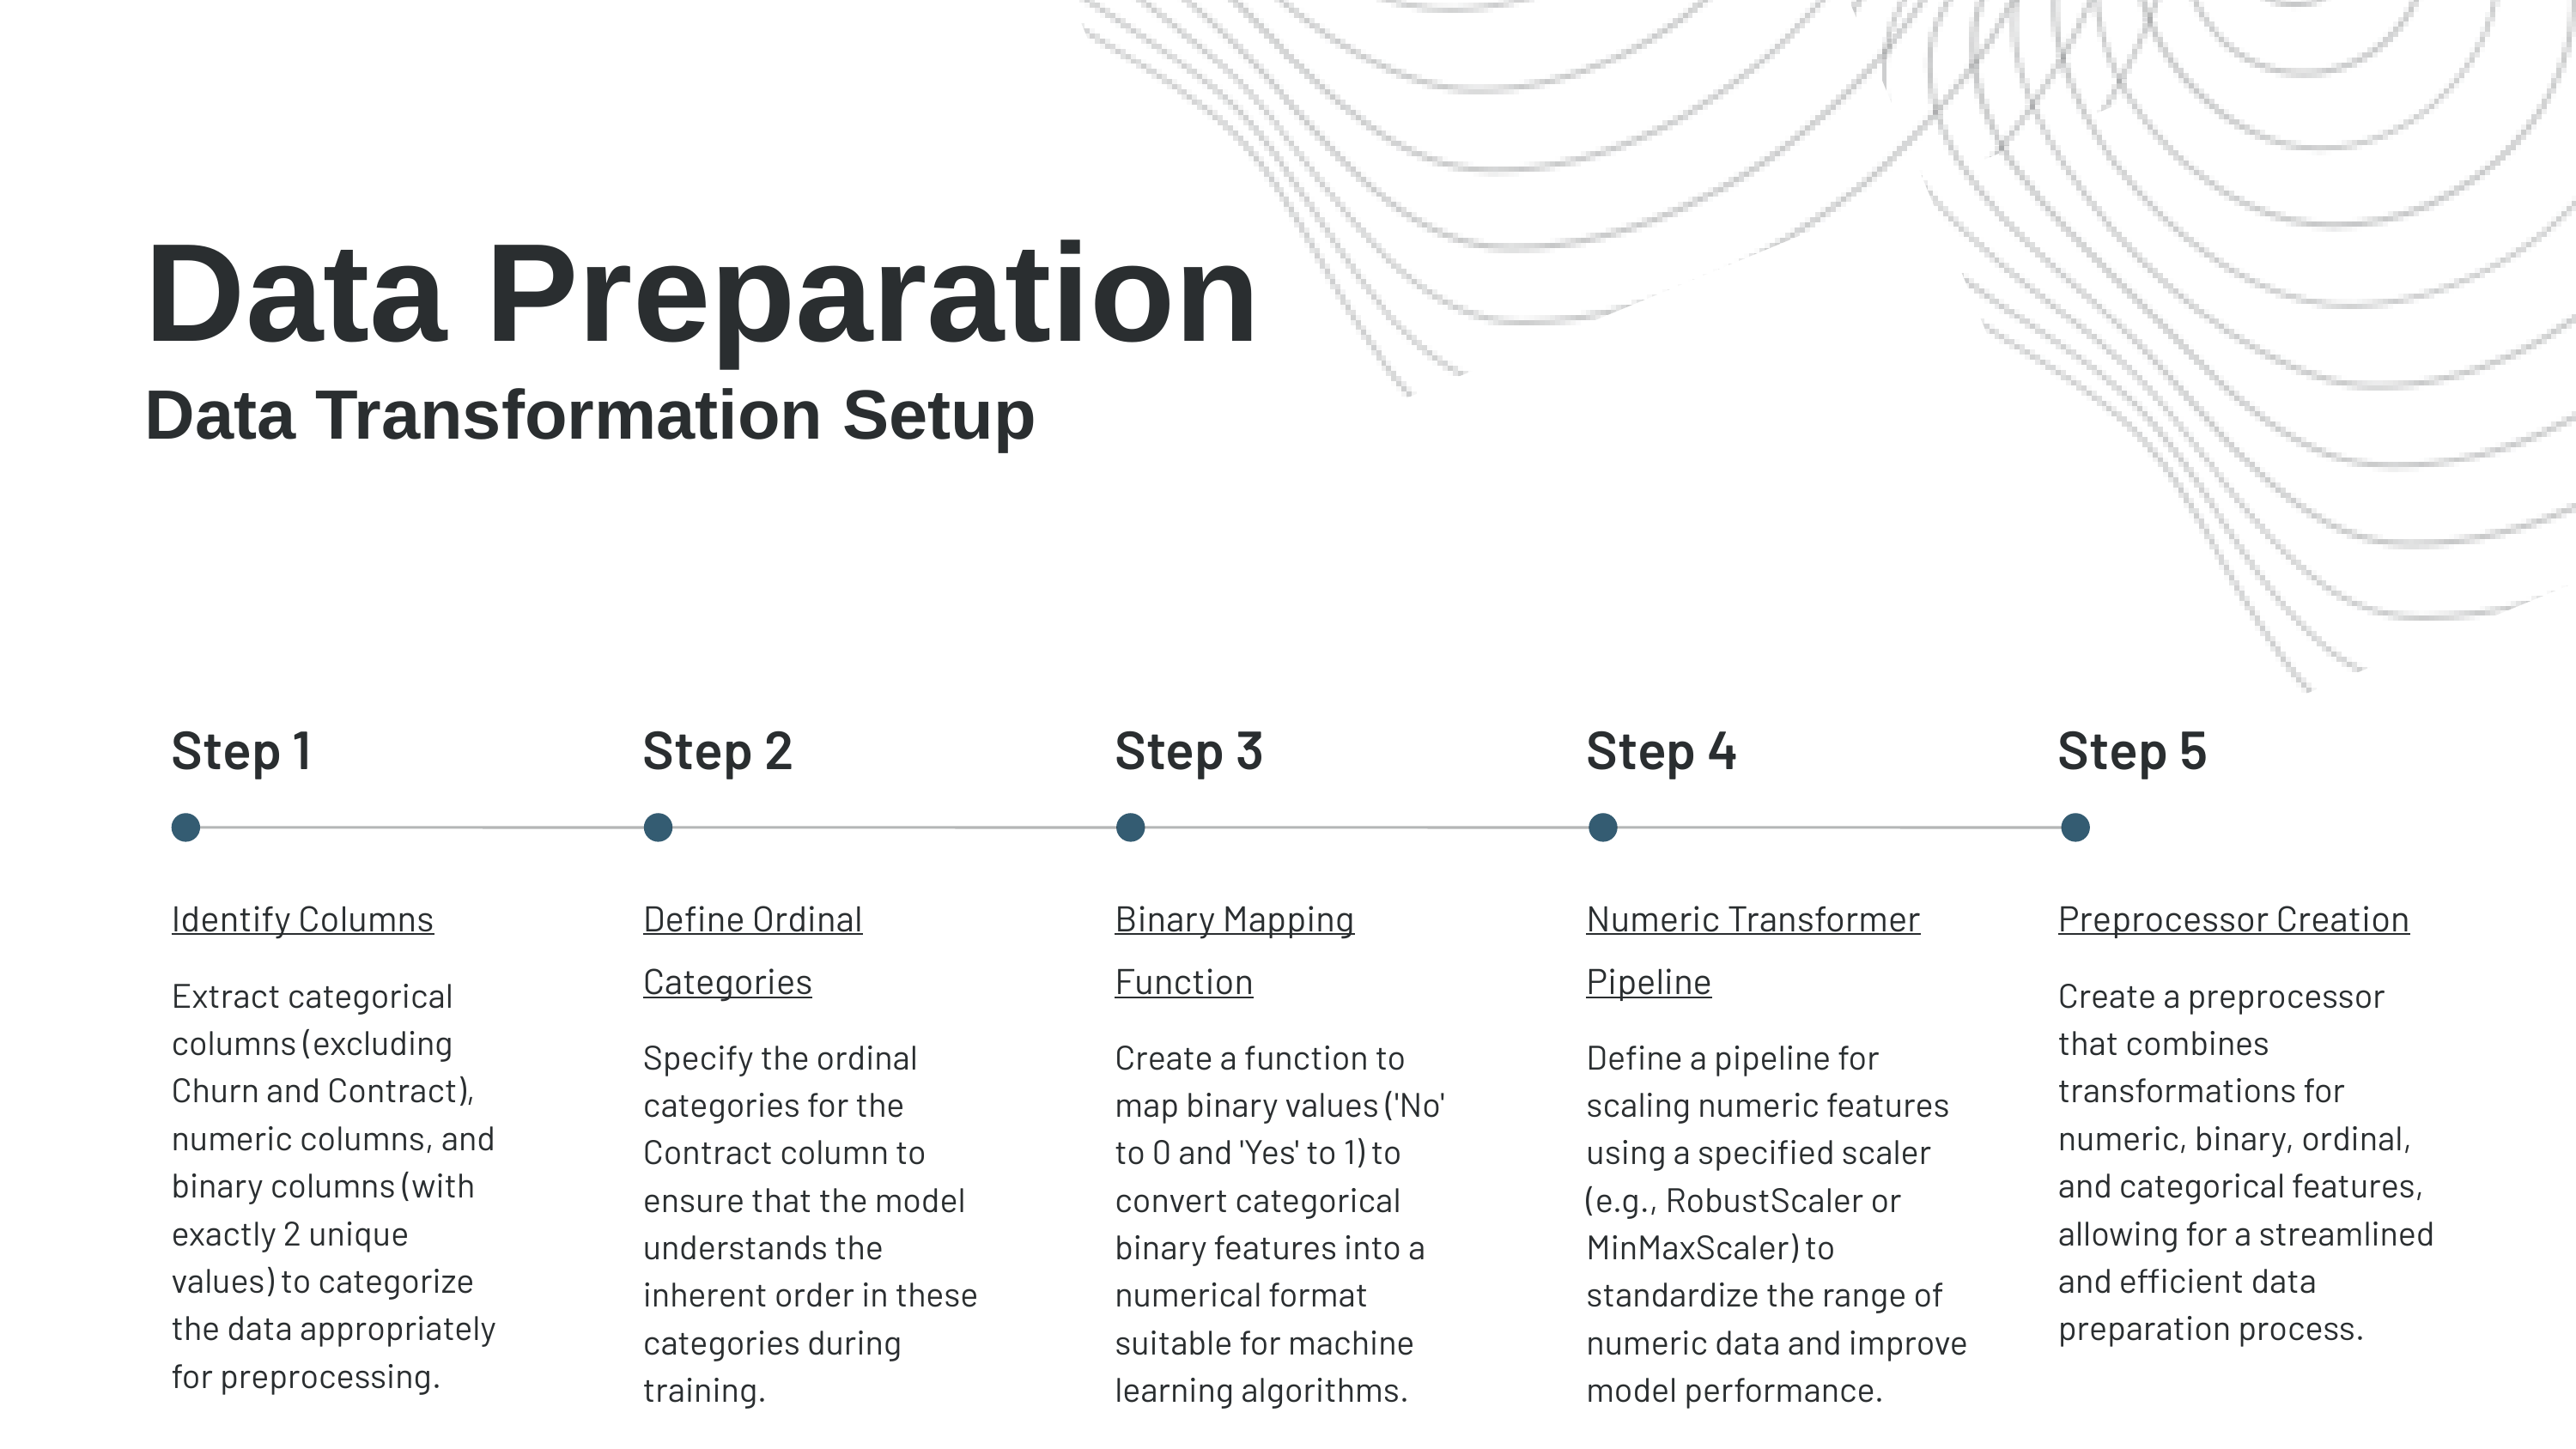

Data Preparation
Data Transformation Setup
Step 1
Step 2
Step 3
Step 4
Step 5

Identify Columns
Extract categorical columns (excluding Churn and Contract), numeric columns, and binary columns (with exactly 2 unique values) to categorize the data appropriately for preprocessing.

Define Ordinal Categories
Specify the ordinal categories for the Contract column to ensure that the model understands the inherent order in these categories during training.

Binary Mapping Function
Create a function to map binary values ('No' to 0 and 'Yes' to 1) to convert categorical binary features into a numerical format suitable for machine learning algorithms.

Numeric Transformer Pipeline
Define a pipeline for scaling numeric features using a specified scaler (e.g., RobustScaler or MinMaxScaler) to standardize the range of numeric data and improve model performance.

Preprocessor Creation
Create a preprocessor that combines transformations for numeric, binary, ordinal, and categorical features, allowing for a streamlined and efficient data preparation process.